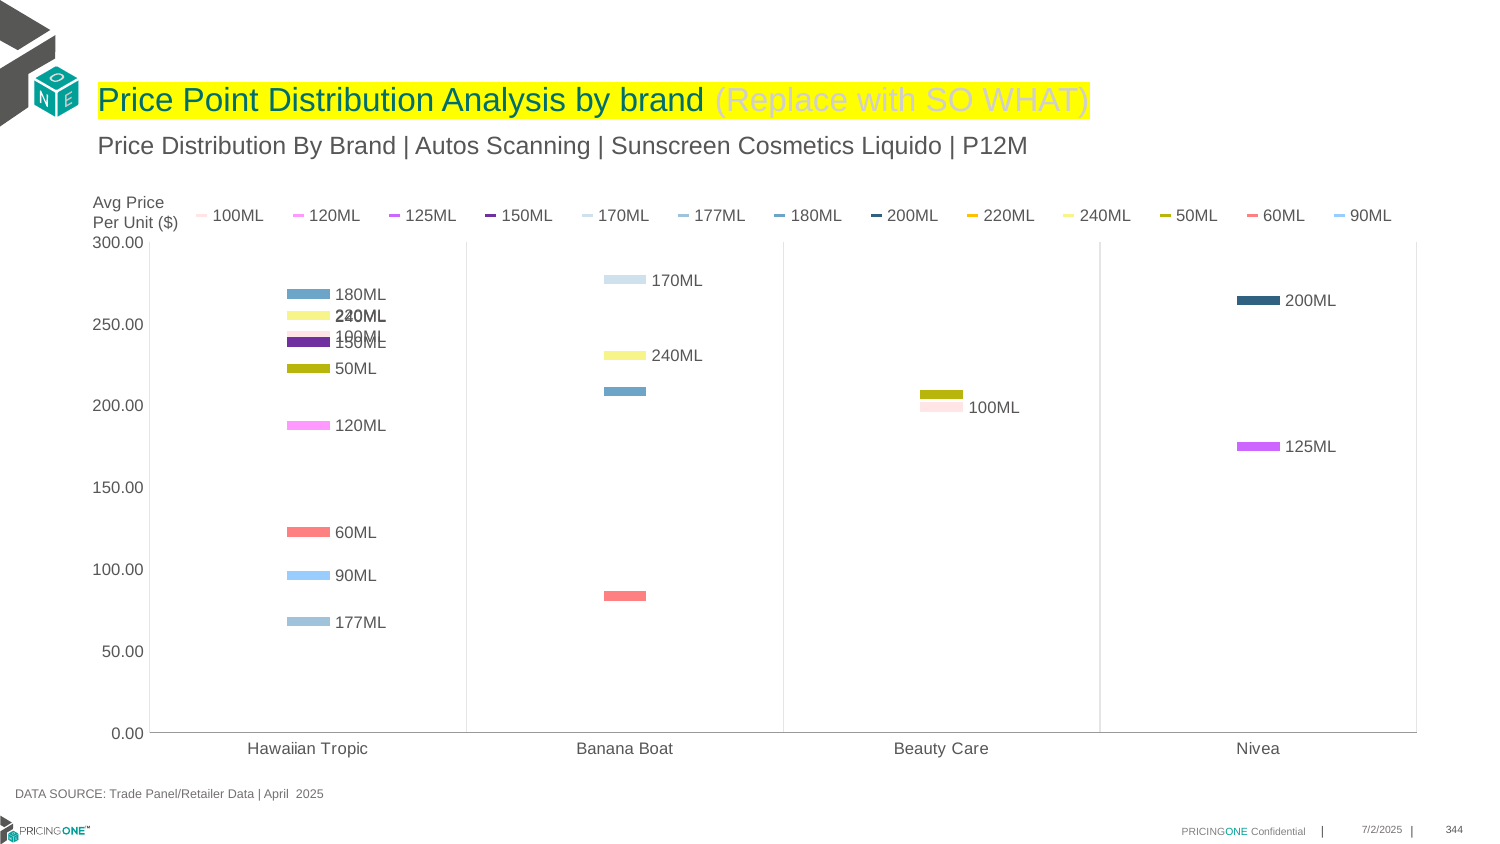

# Price Point Distribution Analysis by brand (Replace with SO WHAT)
Price Distribution By Brand | Autos Scanning | Sunscreen Cosmetics Liquido | P12M

### Chart

| Category | 100ML | 120ML | 125ML | 150ML | 170ML | 177ML | 180ML | 200ML | 220ML | 240ML | 50ML | 60ML | 90ML |
|---|---|---|---|---|---|---|---|---|---|---|---|---|---|
| Hawaiian Tropic | 242.6011 | 187.6911 | None | 238.7825 | None | 67.7903 | 268.1255 | None | 255.1544 | 254.8698 | 222.5471 | 122.6734 | 96.2608 |
| Banana Boat | None | None | None | None | 276.9143 | None | 208.6849 | None | None | 230.5525 | None | 83.5489 | None |
| Beauty Care | 199.0138 | None | None | None | None | None | None | None | None | None | 206.8187 | None | None |
| Nivea | None | None | 175.0968 | None | None | None | None | 264.3868 | None | None | None | None | None |
Avg Price
Per Unit ($)
DATA SOURCE: Trade Panel/Retailer Data | April  2025
7/2/2025
344